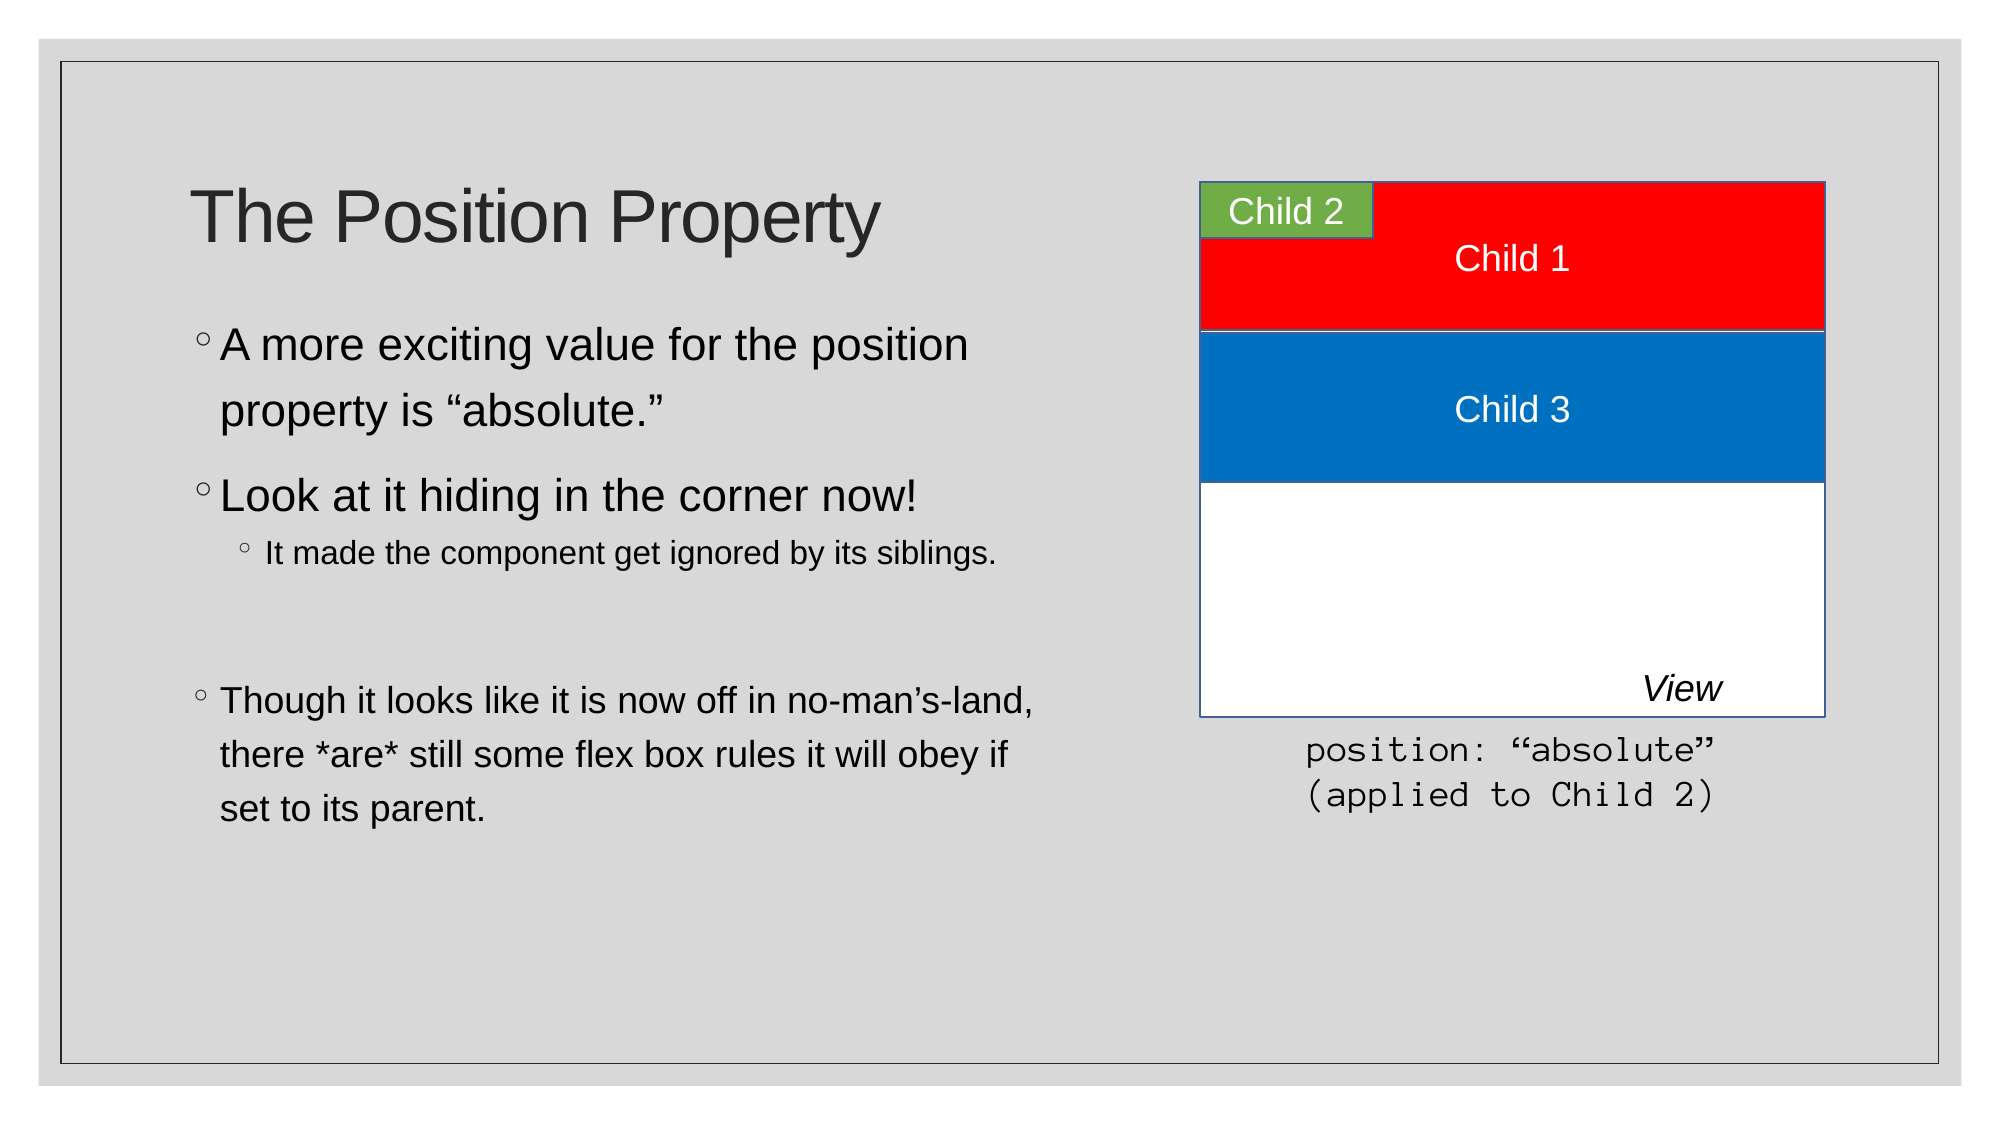

# The Position Property

Child 1
Child 2
Child 3
View
position: “absolute”
(applied to Child 2)
A more exciting value for the position property is “absolute.”
Look at it hiding in the corner now!
It made the component get ignored by its siblings.

Though it looks like it is now off in no-man’s-land, there *are* still some flex box rules it will obey if set to its parent.